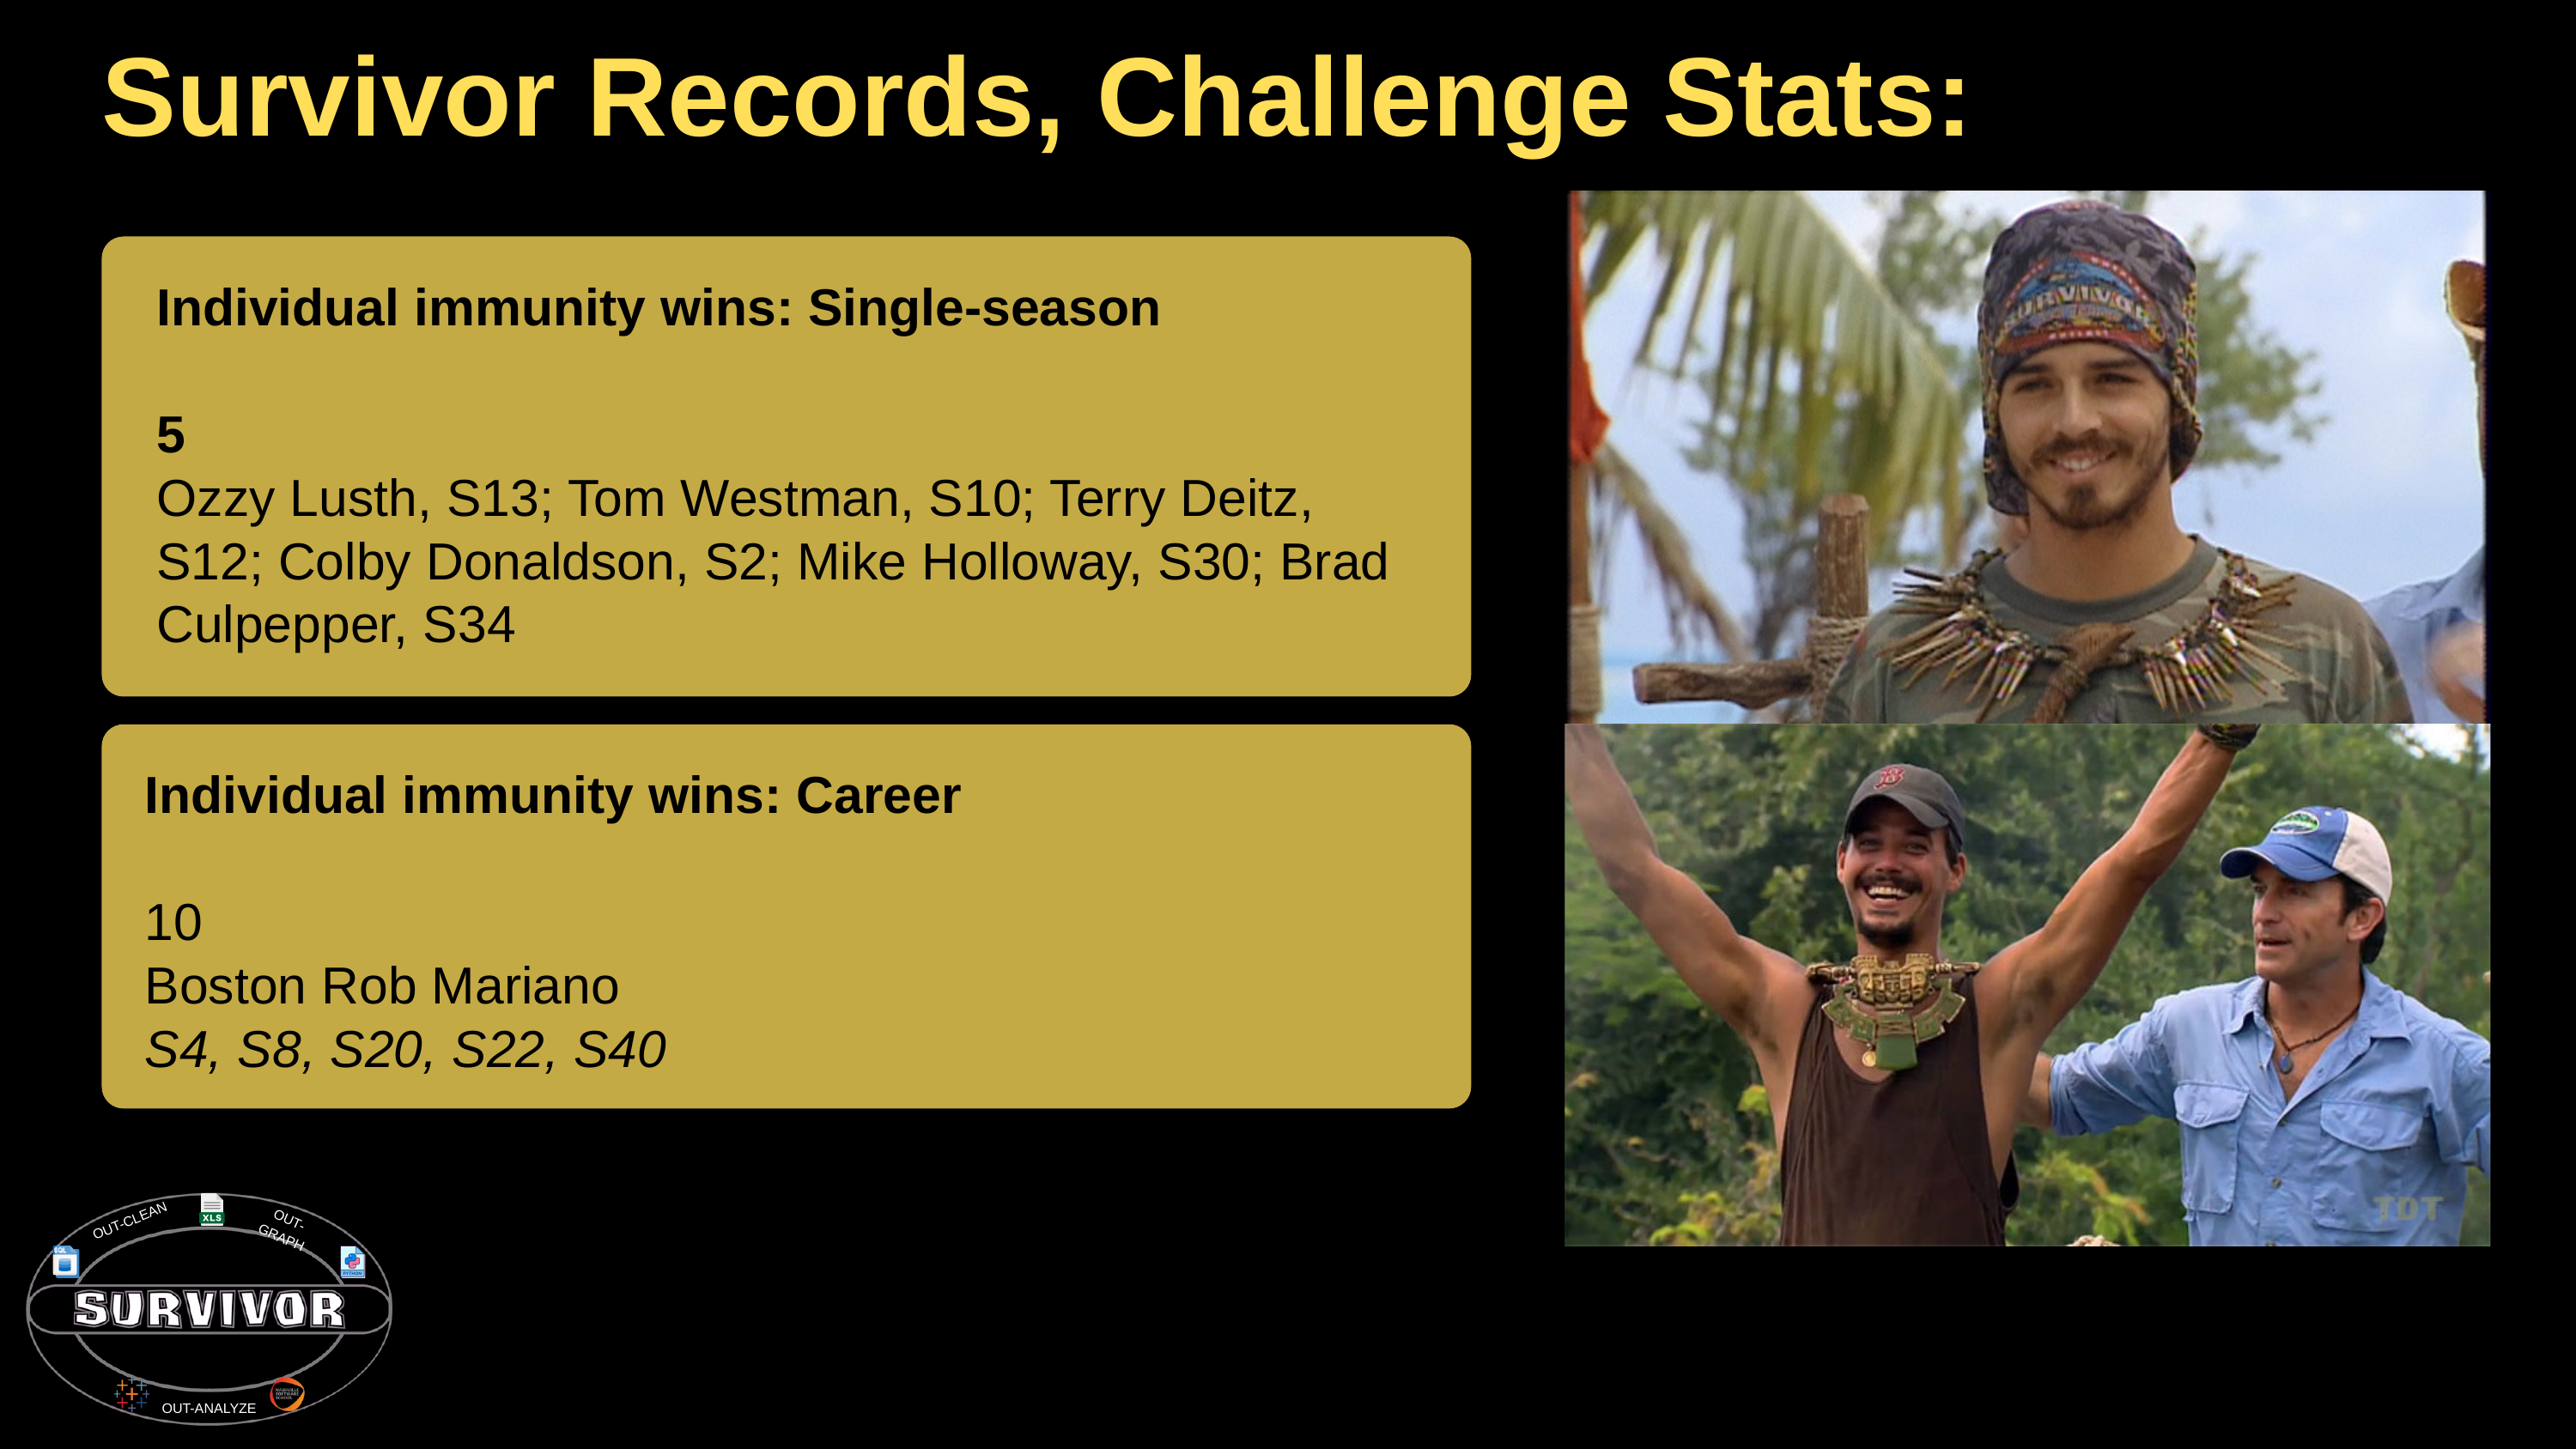

Survivor Records, Challenge Stats:

Individual immunity wins: Single-season

5
Ozzy Lusth, S13; Tom Westman, S10; Terry Deitz, S12; Colby Donaldson, S2; Mike Holloway, S30; Brad Culpepper, S34

Individual immunity wins: Career

10
Boston Rob Mariano
S4, S8, S20, S22, S40

OUT-GRAPH
OUT-CLEAN

OUT-ANALYZE